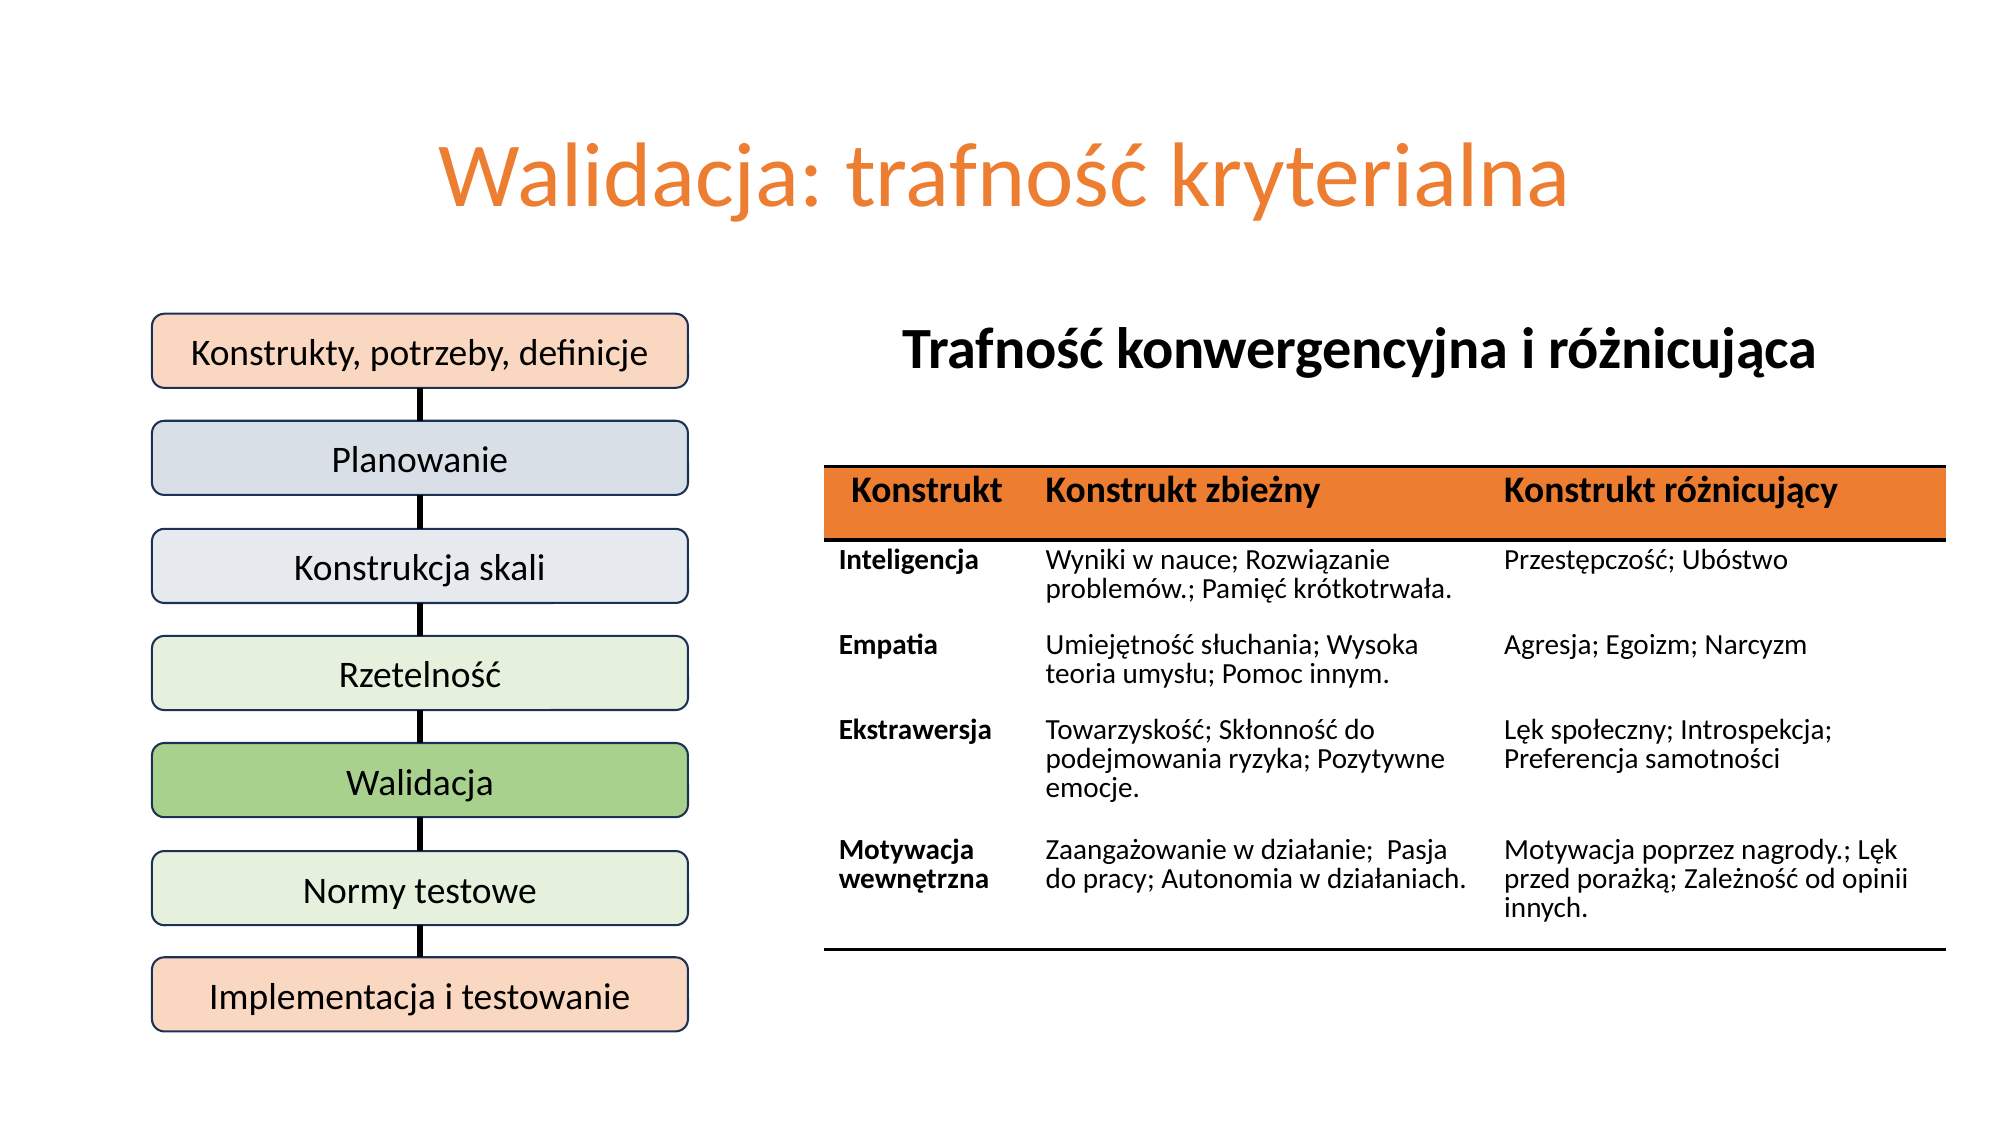

# Walidacja: trafność kryterialna
Trafność konwergencyjna i różnicująca
Konstrukty, potrzeby, definicje
Planowanie
| Konstrukt | Konstrukt zbieżny | Konstrukt różnicujący |
| --- | --- | --- |
| Inteligencja | Wyniki w nauce; Rozwiązanie problemów.; Pamięć krótkotrwała. | Przestępczość; Ubóstwo |
| Empatia | Umiejętność słuchania; Wysoka teoria umysłu; Pomoc innym. | Agresja; Egoizm; Narcyzm |
| Ekstrawersja | Towarzyskość; Skłonność do podejmowania ryzyka; Pozytywne emocje. | Lęk społeczny; Introspekcja; Preferencja samotności |
| Motywacja wewnętrzna | Zaangażowanie w działanie; Pasja do pracy; Autonomia w działaniach. | Motywacja poprzez nagrody.; Lęk przed porażką; Zależność od opinii innych. |
Konstrukcja skali
Rzetelność
Walidacja
Normy testowe
Implementacja i testowanie